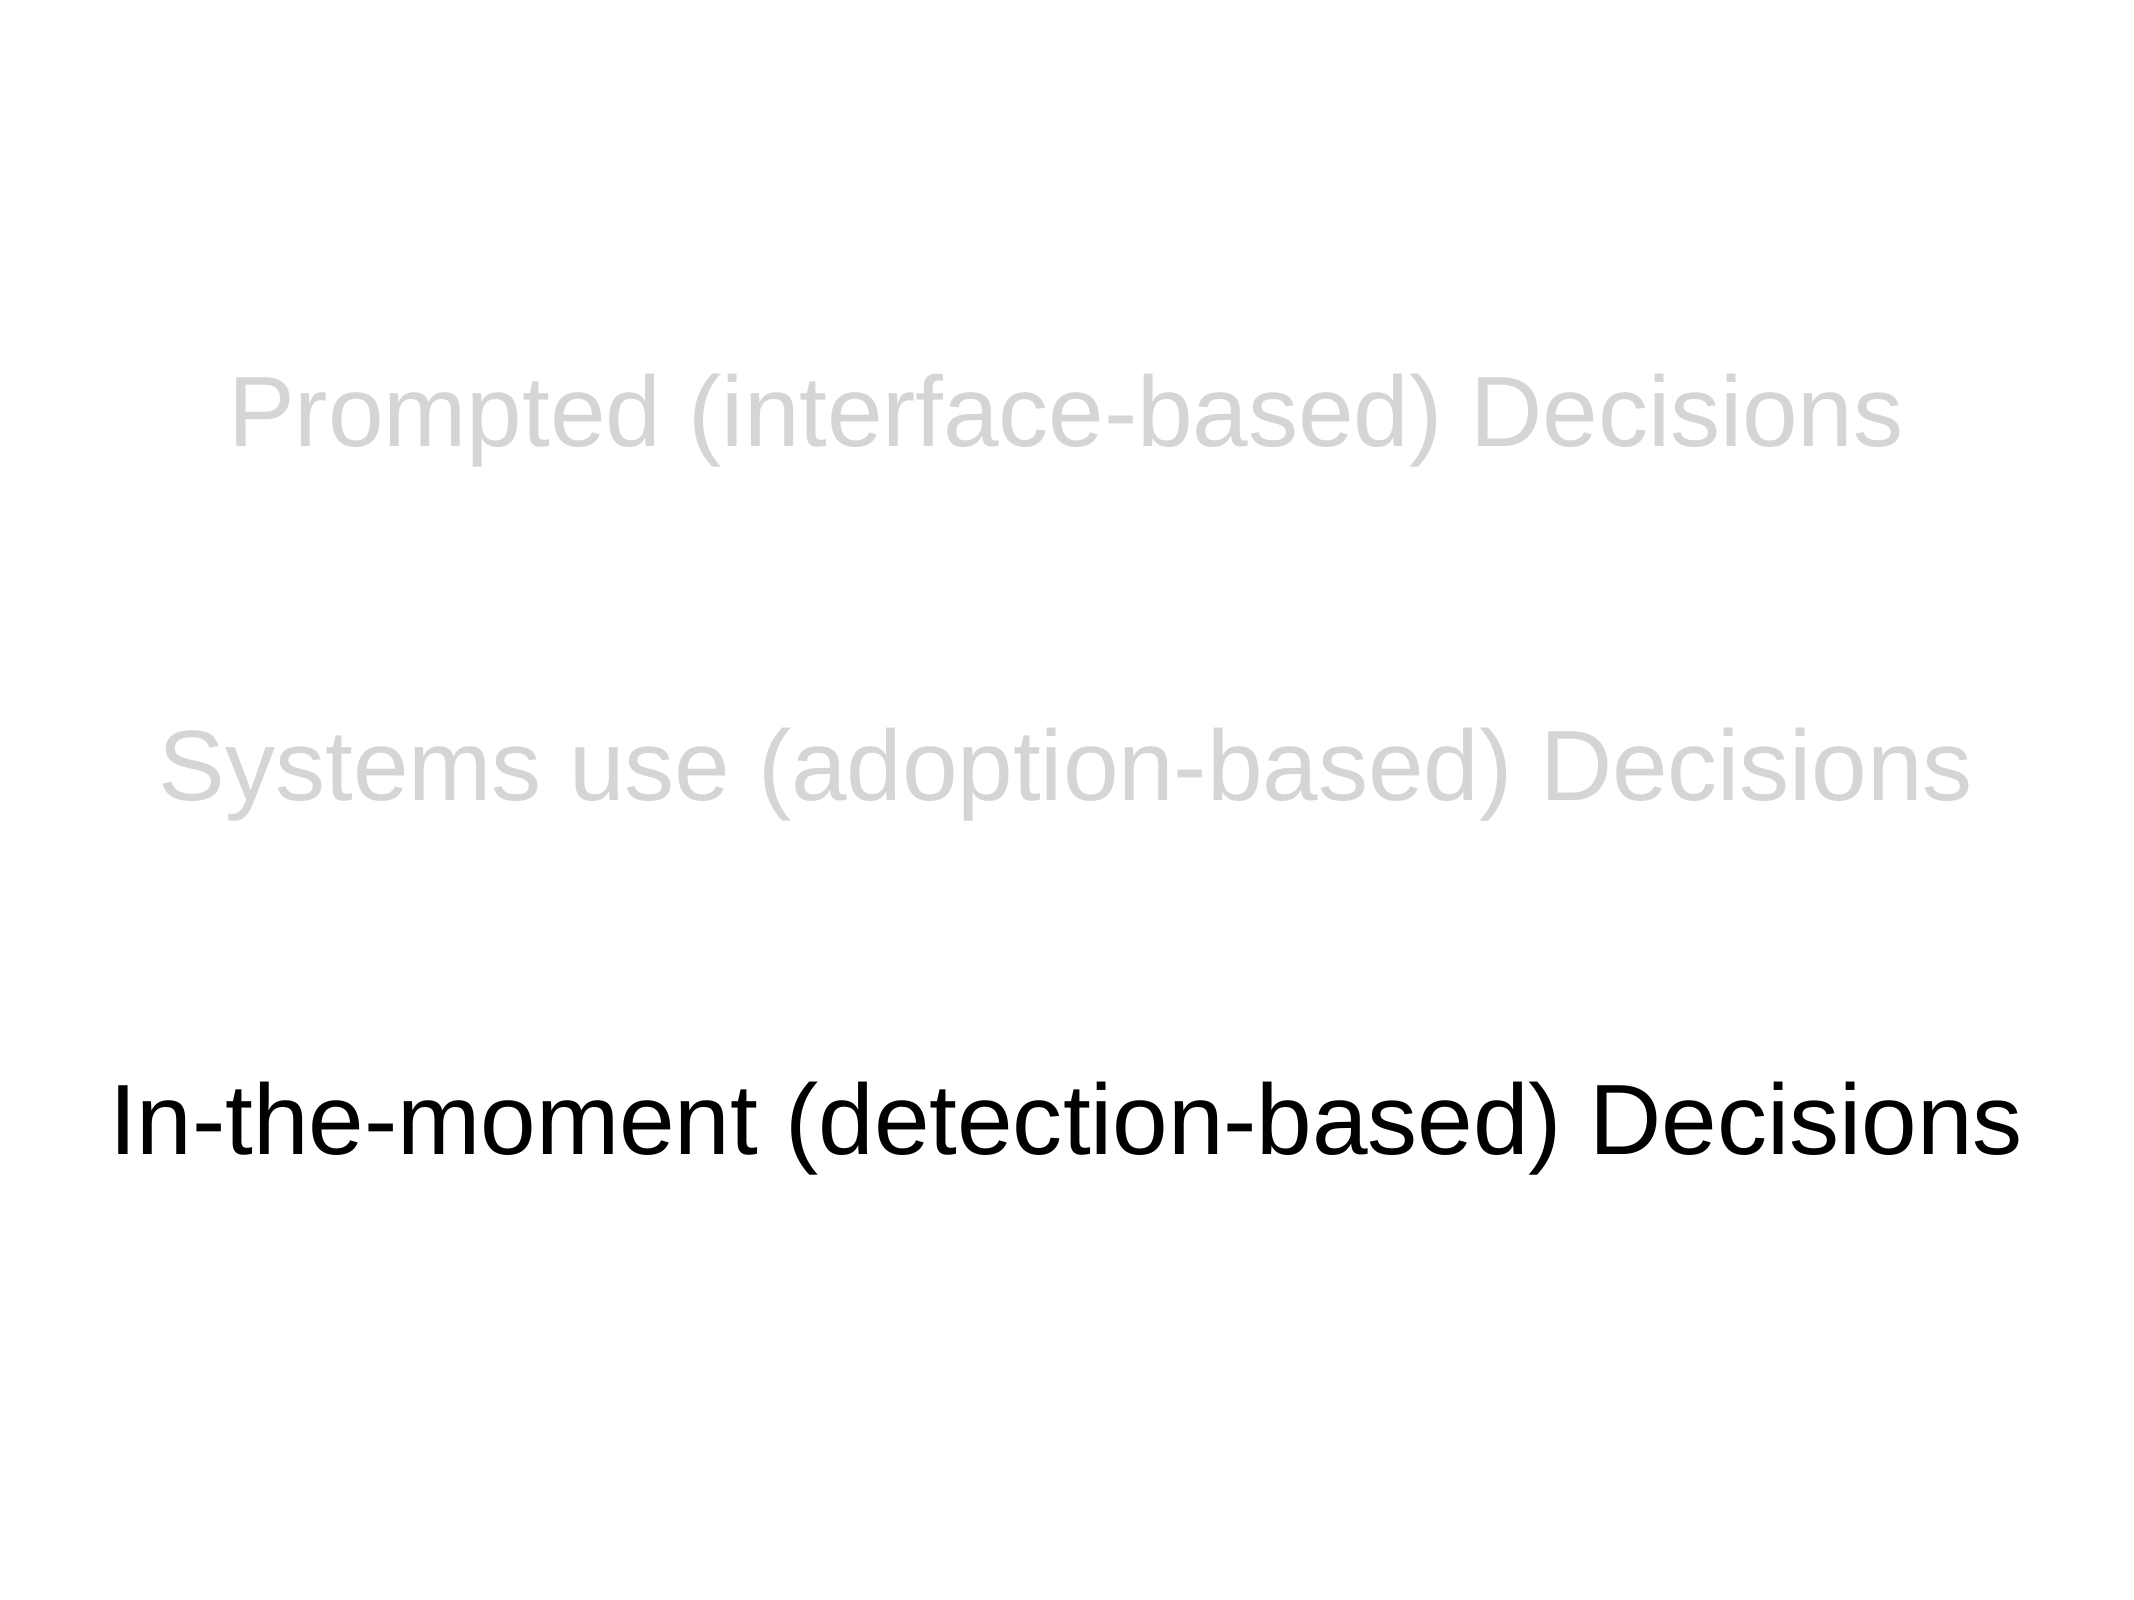

Prompted (interface-based) Decisions
Systems use (adoption-based) Decisions
In-the-moment (detection-based) Decisions